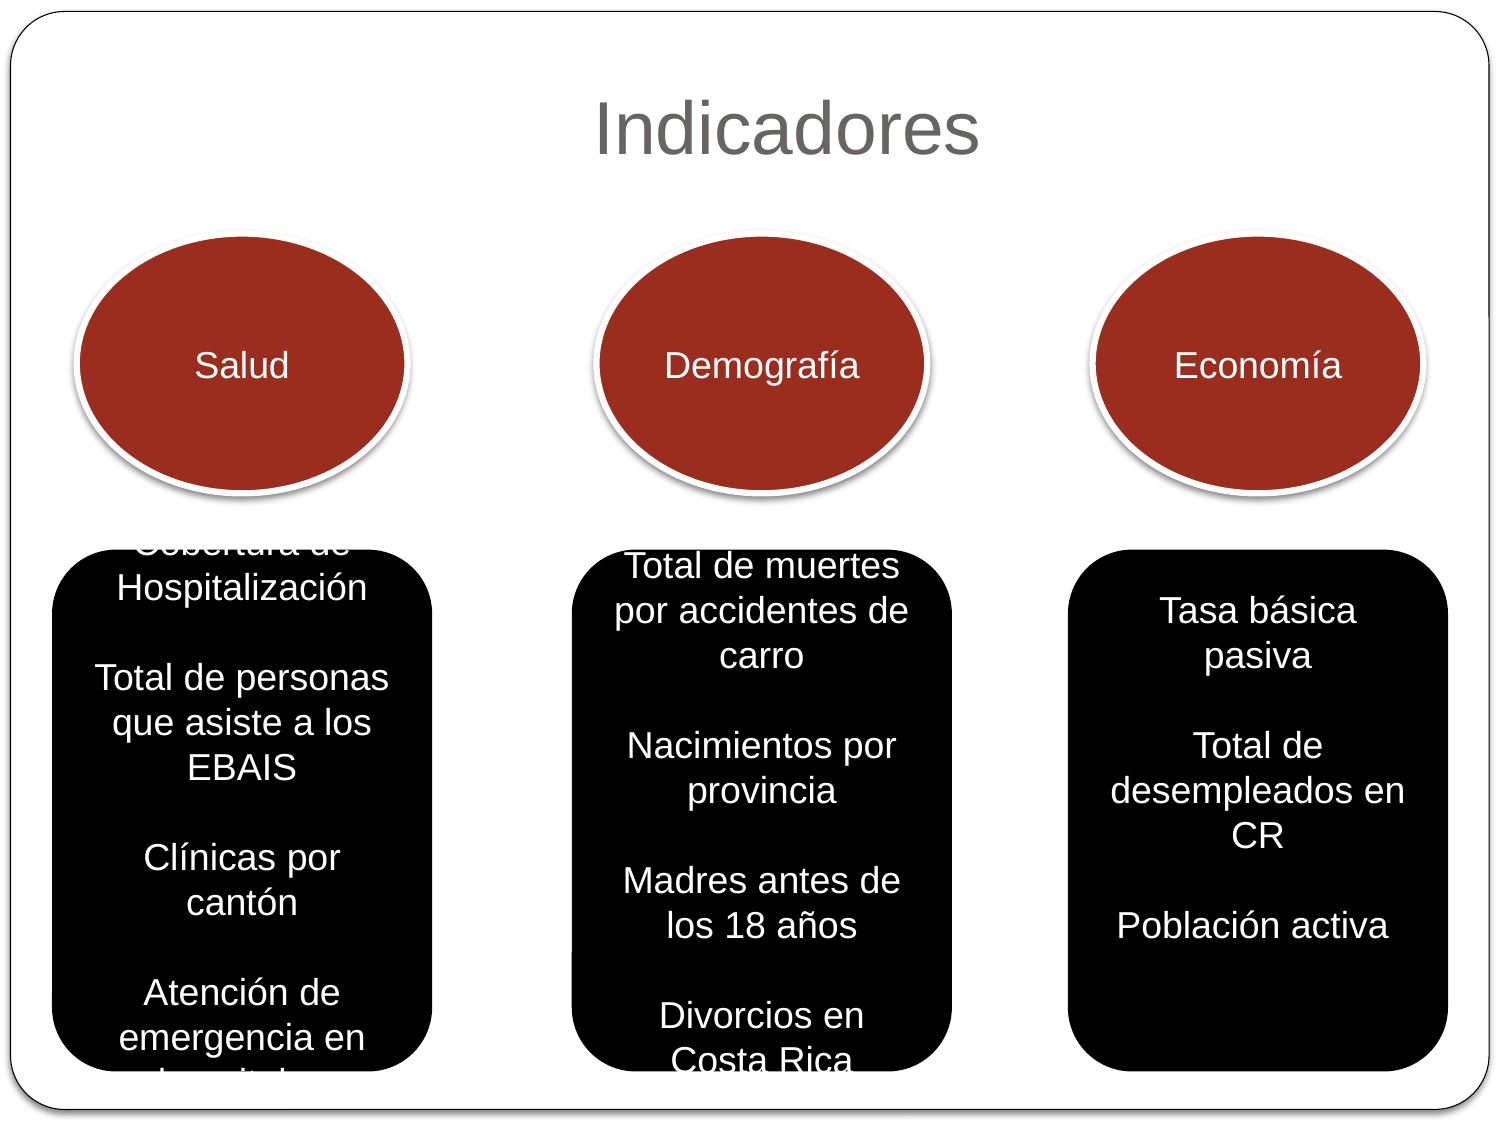

# Indicadores
Salud
Demografía
Economía
Cobertura de Hospitalización

Total de personas que asiste a los EBAIS

Clínicas por cantón

Atención de emergencia en hospitales
Total de muertes por accidentes de carro

Nacimientos por provincia

Madres antes de los 18 años

Divorcios en Costa Rica
Tasa básica pasiva

Total de desempleados en CR

Población activa